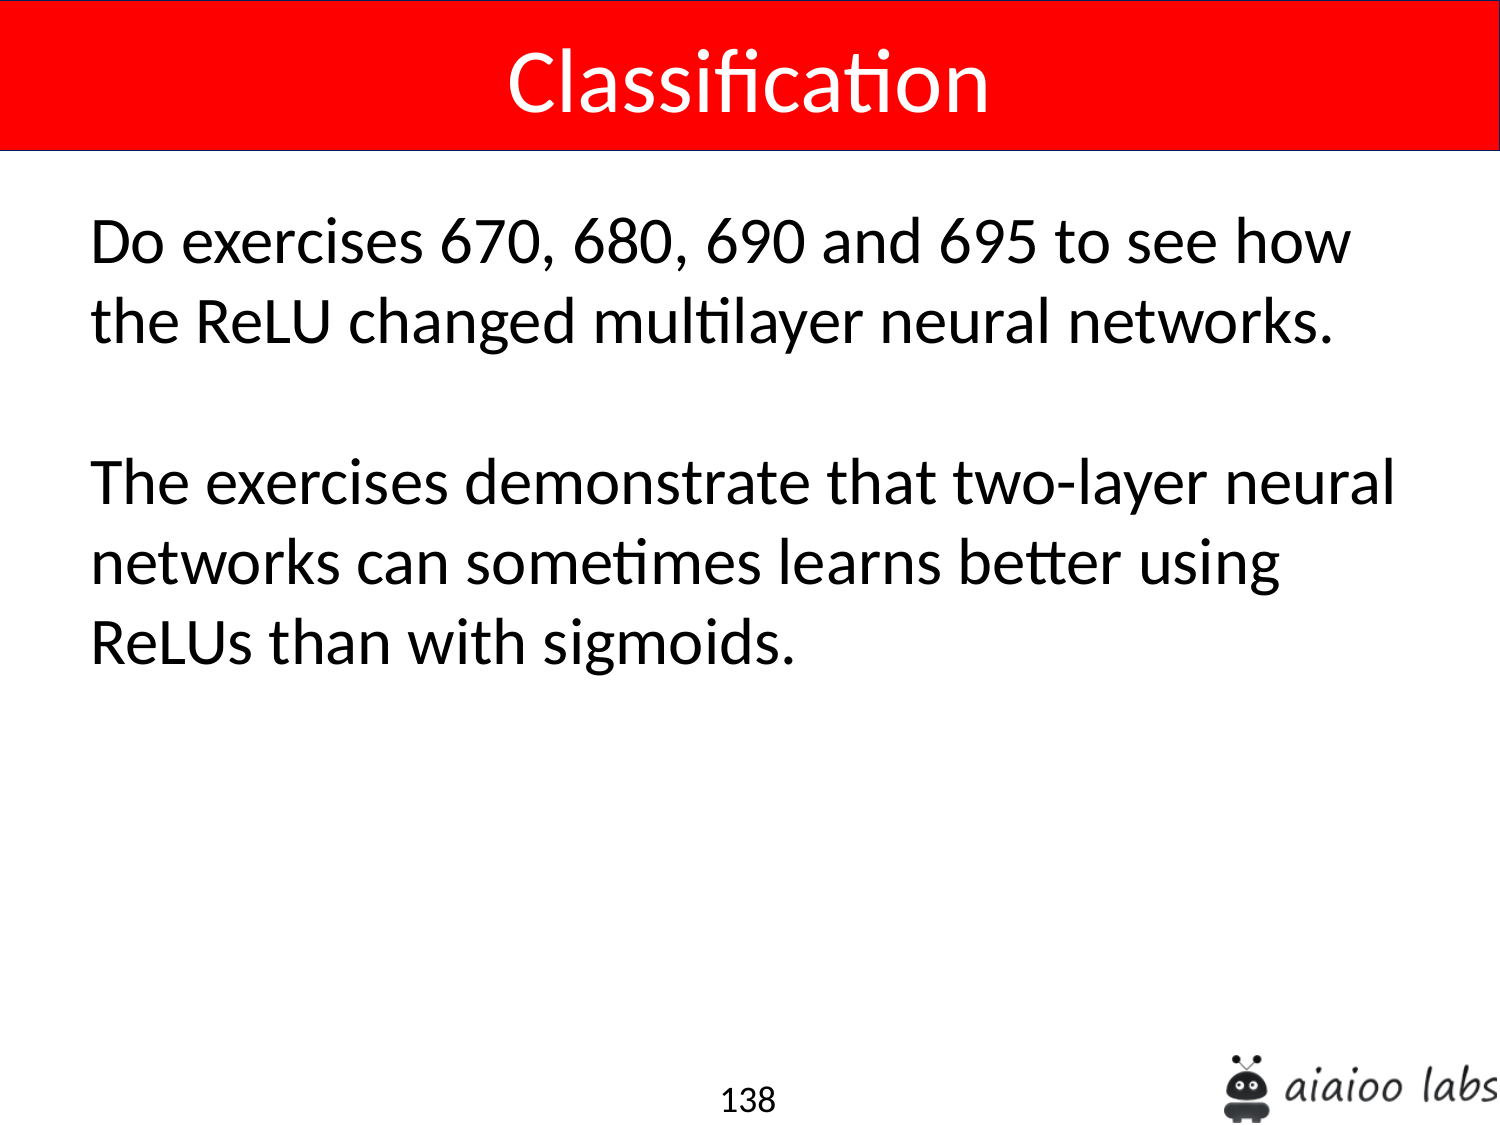

Classification
Do exercises 670, 680, 690 and 695 to see how the ReLU changed multilayer neural networks.

The exercises demonstrate that two-layer neural networks can sometimes learns better using ReLUs than with sigmoids.